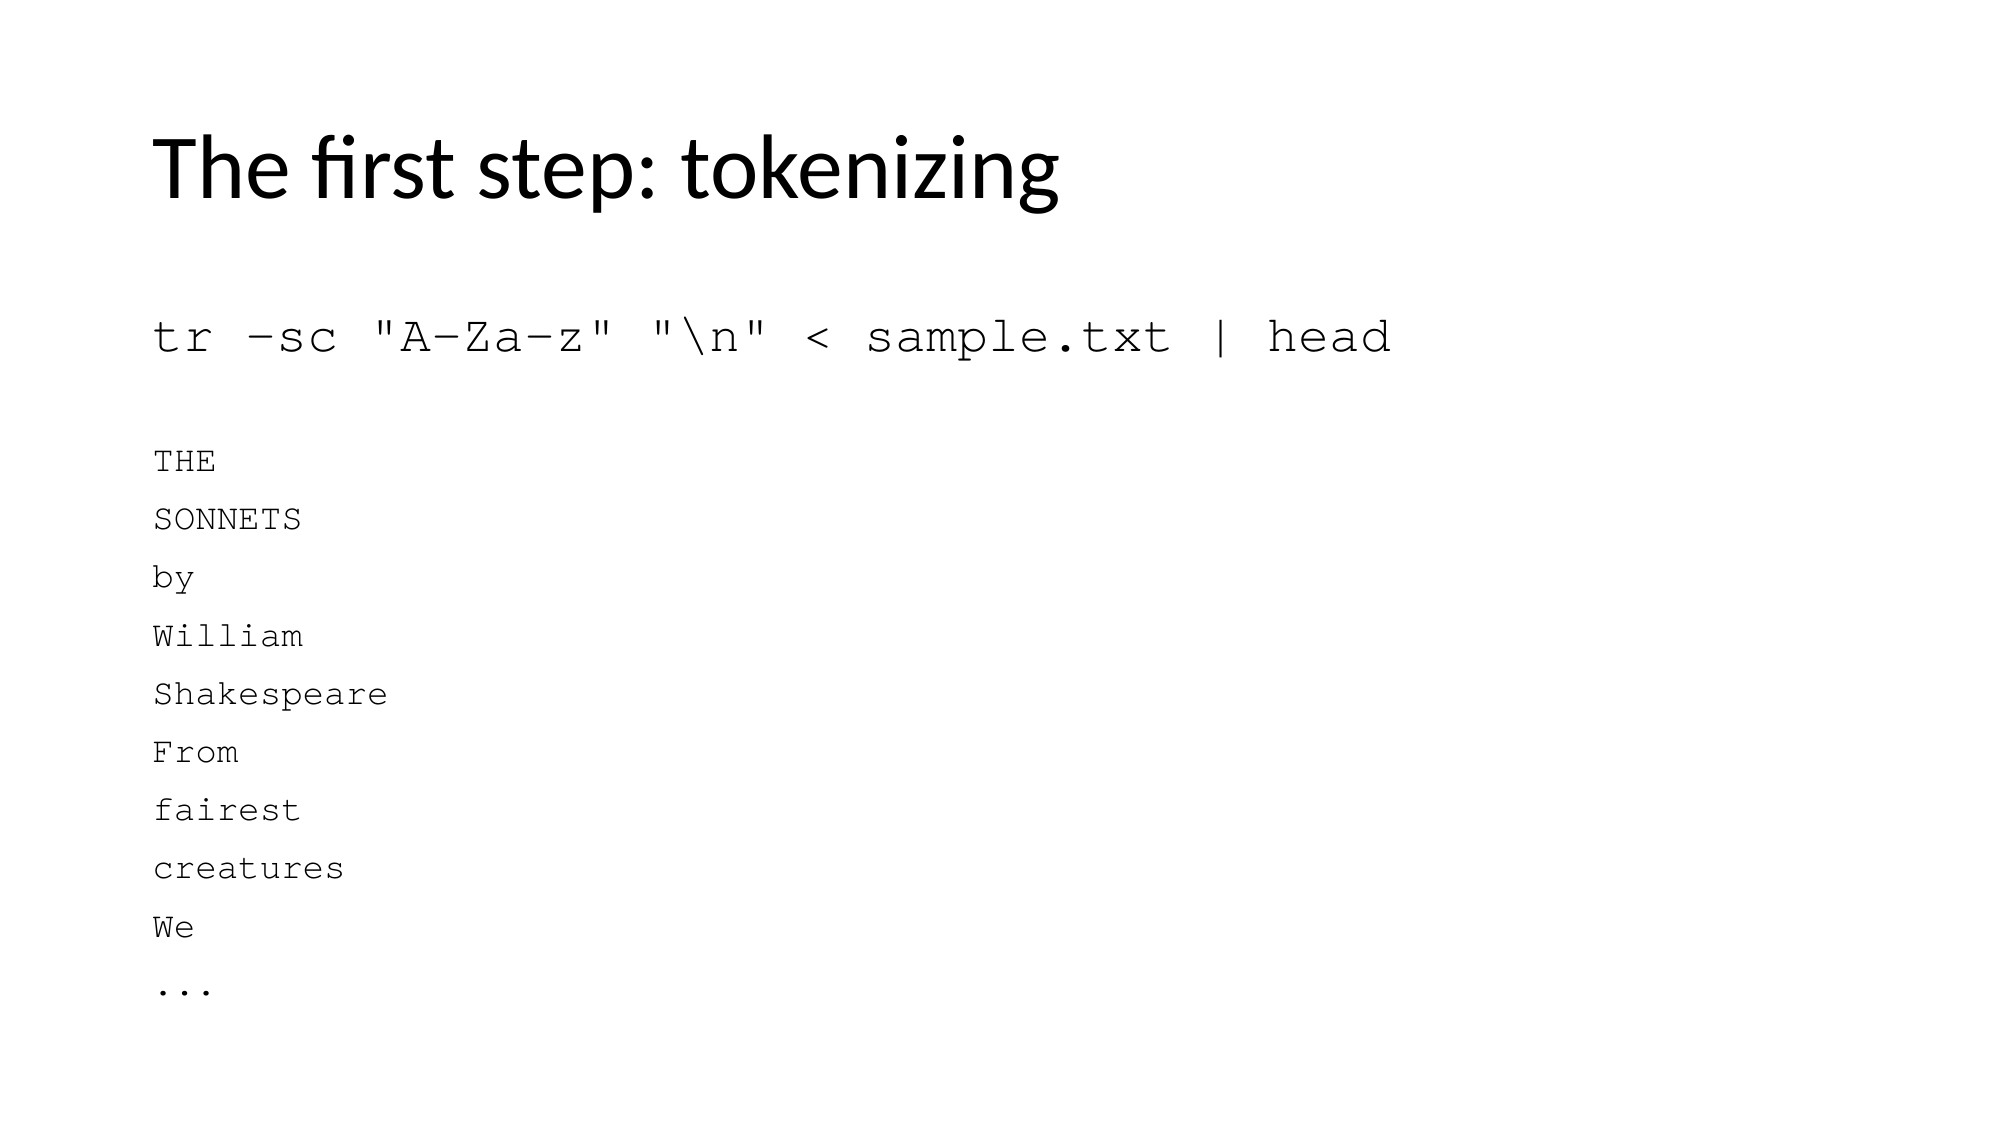

# The first step: tokenizing
tr -sc "A-Za-z" "\n" < sample.txt | head

THE
SONNETS
by
William
Shakespeare
From
fairest
creatures
We
...